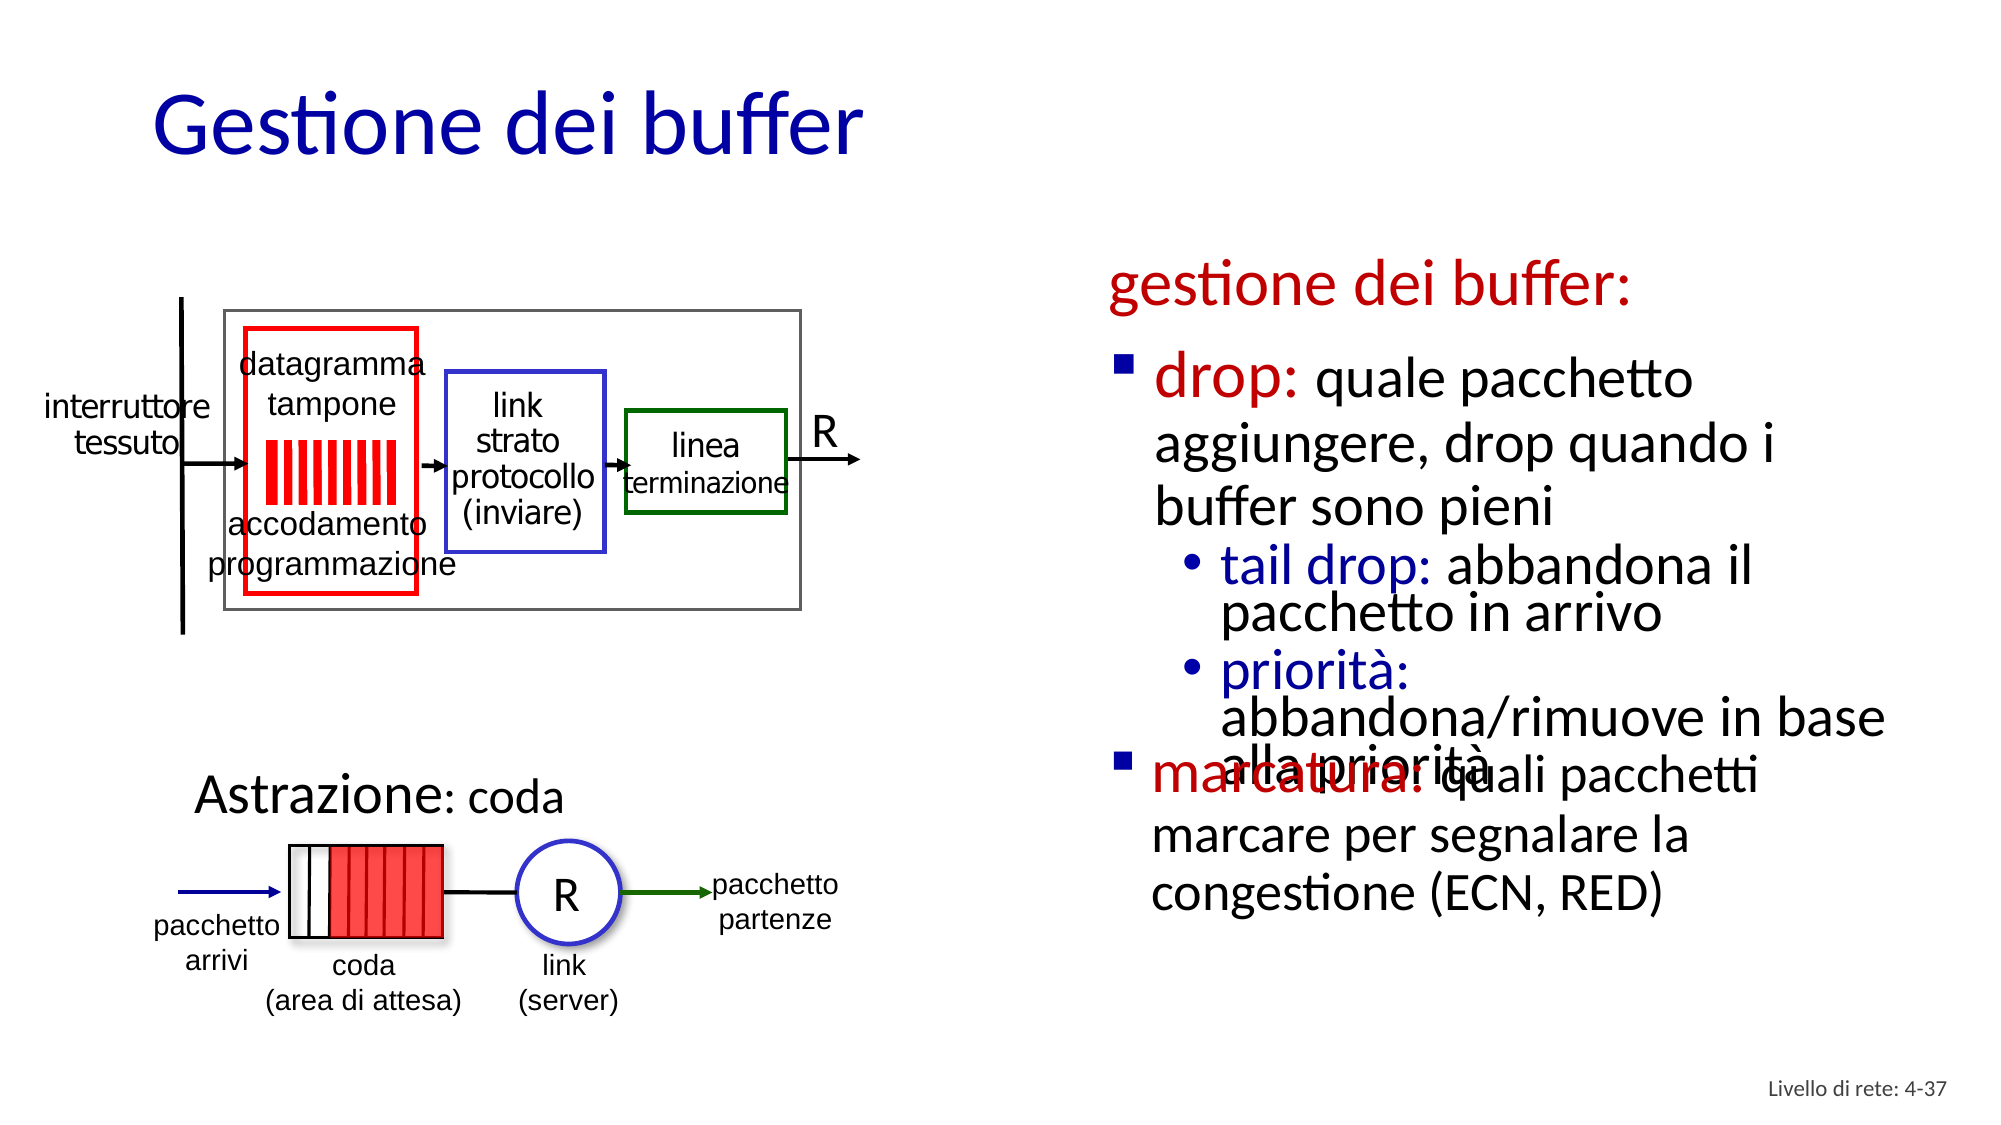

# Gestione dei buffer
gestione dei buffer:
drop: quale pacchetto aggiungere, drop quando i buffer sono pieni
tail drop: abbandona il pacchetto in arrivo
priorità: abbandona/rimuove in base alla priorità

datagramma
tampone

accodamento
programmazione

interruttore
tessuto

R
link
strato
protocollo
(inviare)
linea
terminazione

marcatura: quali pacchetti marcare per segnalare la congestione (ECN, RED)

Astrazione: coda

pacchetto
partenze
pacchetto
arrivi
coda
(area di attesa)
link
 (server)
R
Livello di rete: 4-37